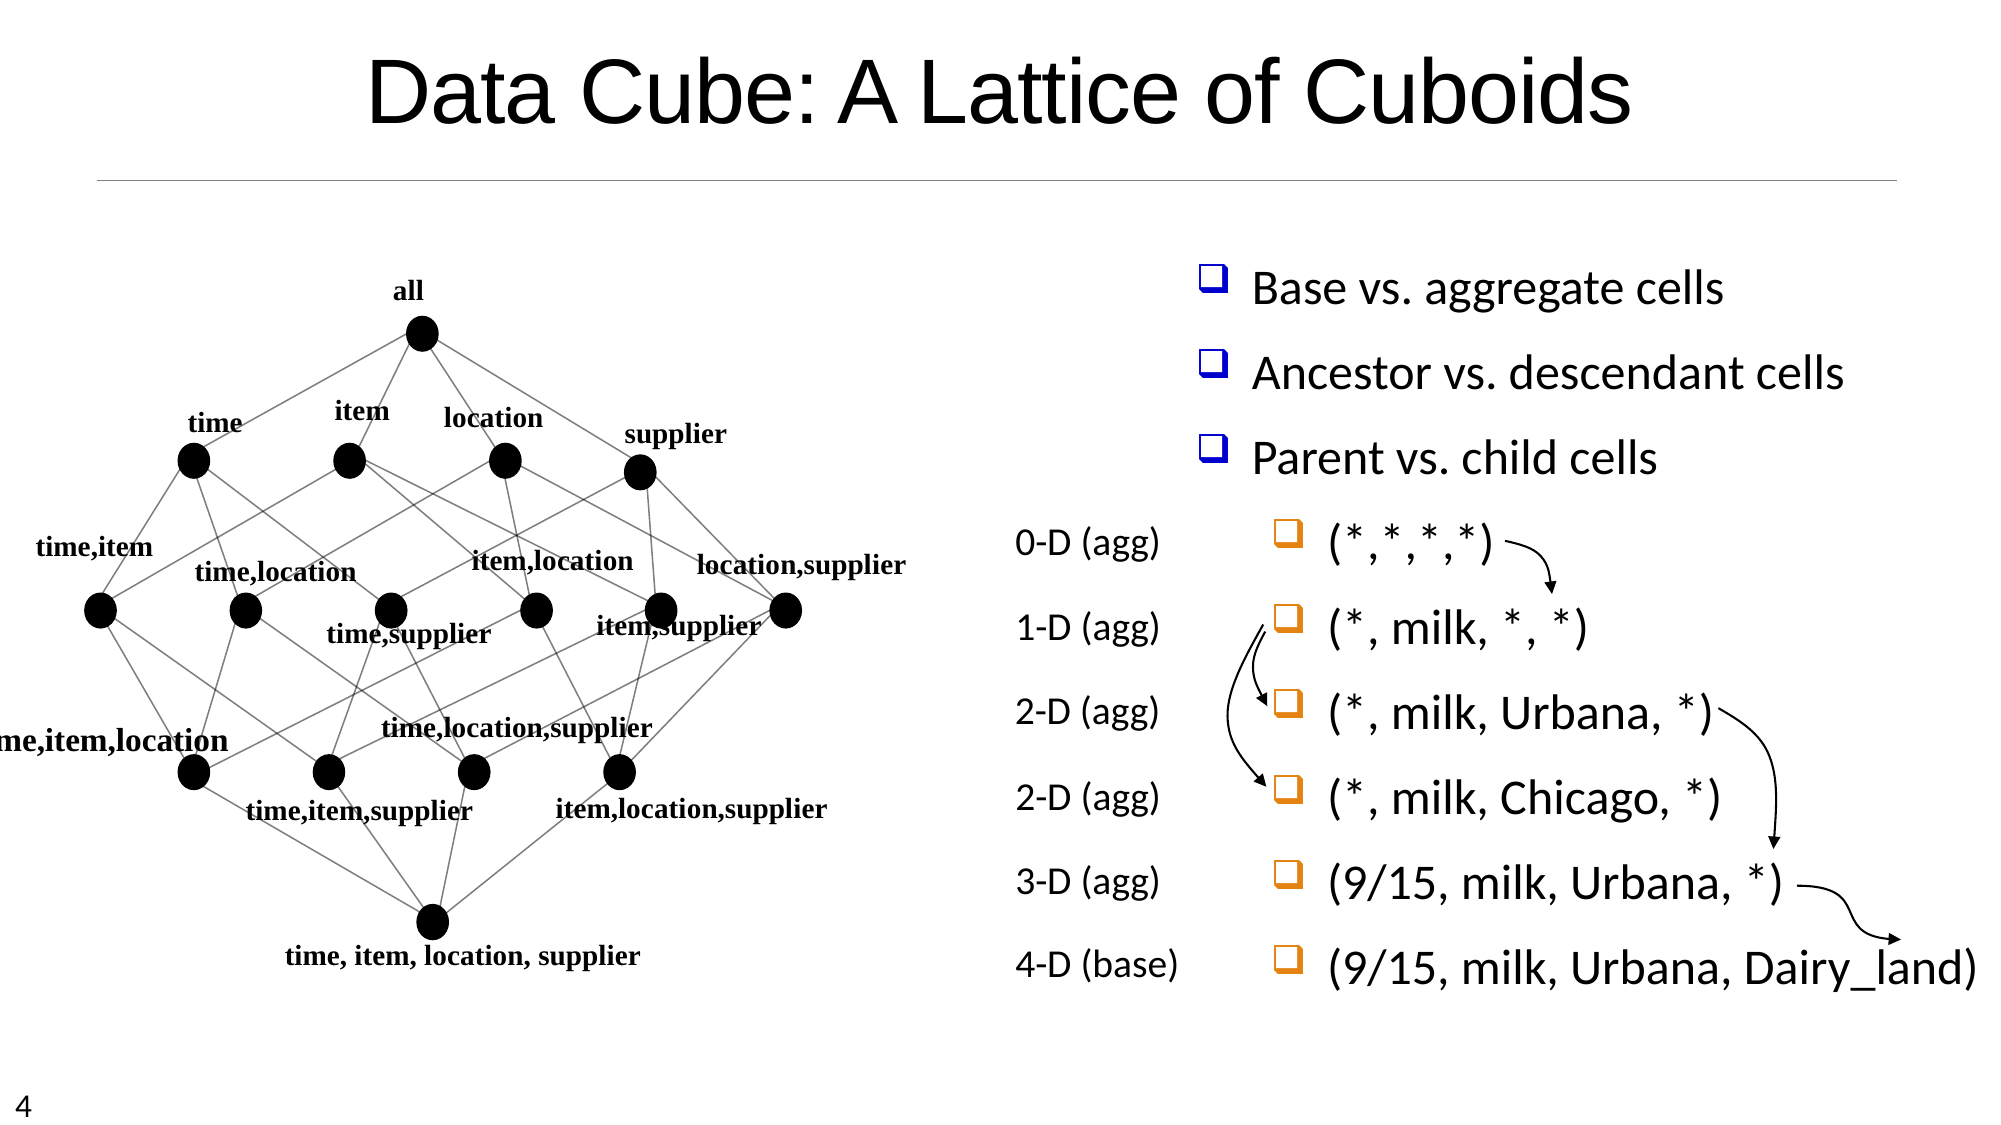

# Data Cube: A Lattice of Cuboids
Base vs. aggregate cells
Ancestor vs. descendant cells
Parent vs. child cells
(*,*,*,*)
(*, milk, *, *)
(*, milk, Urbana, *)
(*, milk, Chicago, *)
(9/15, milk, Urbana, *)
(9/15, milk, Urbana, Dairy_land)
all

item
location
time
supplier

time,item
item,location
location,supplier
time,location

item,supplier

time,supplier
time,location,supplier
time,item,location

item,location,supplier
time,item,supplier

time, item, location, supplier
0-D (agg)

1-D (agg)

2-D (agg)

2-D (agg)
3-D (agg)
4-D (base)